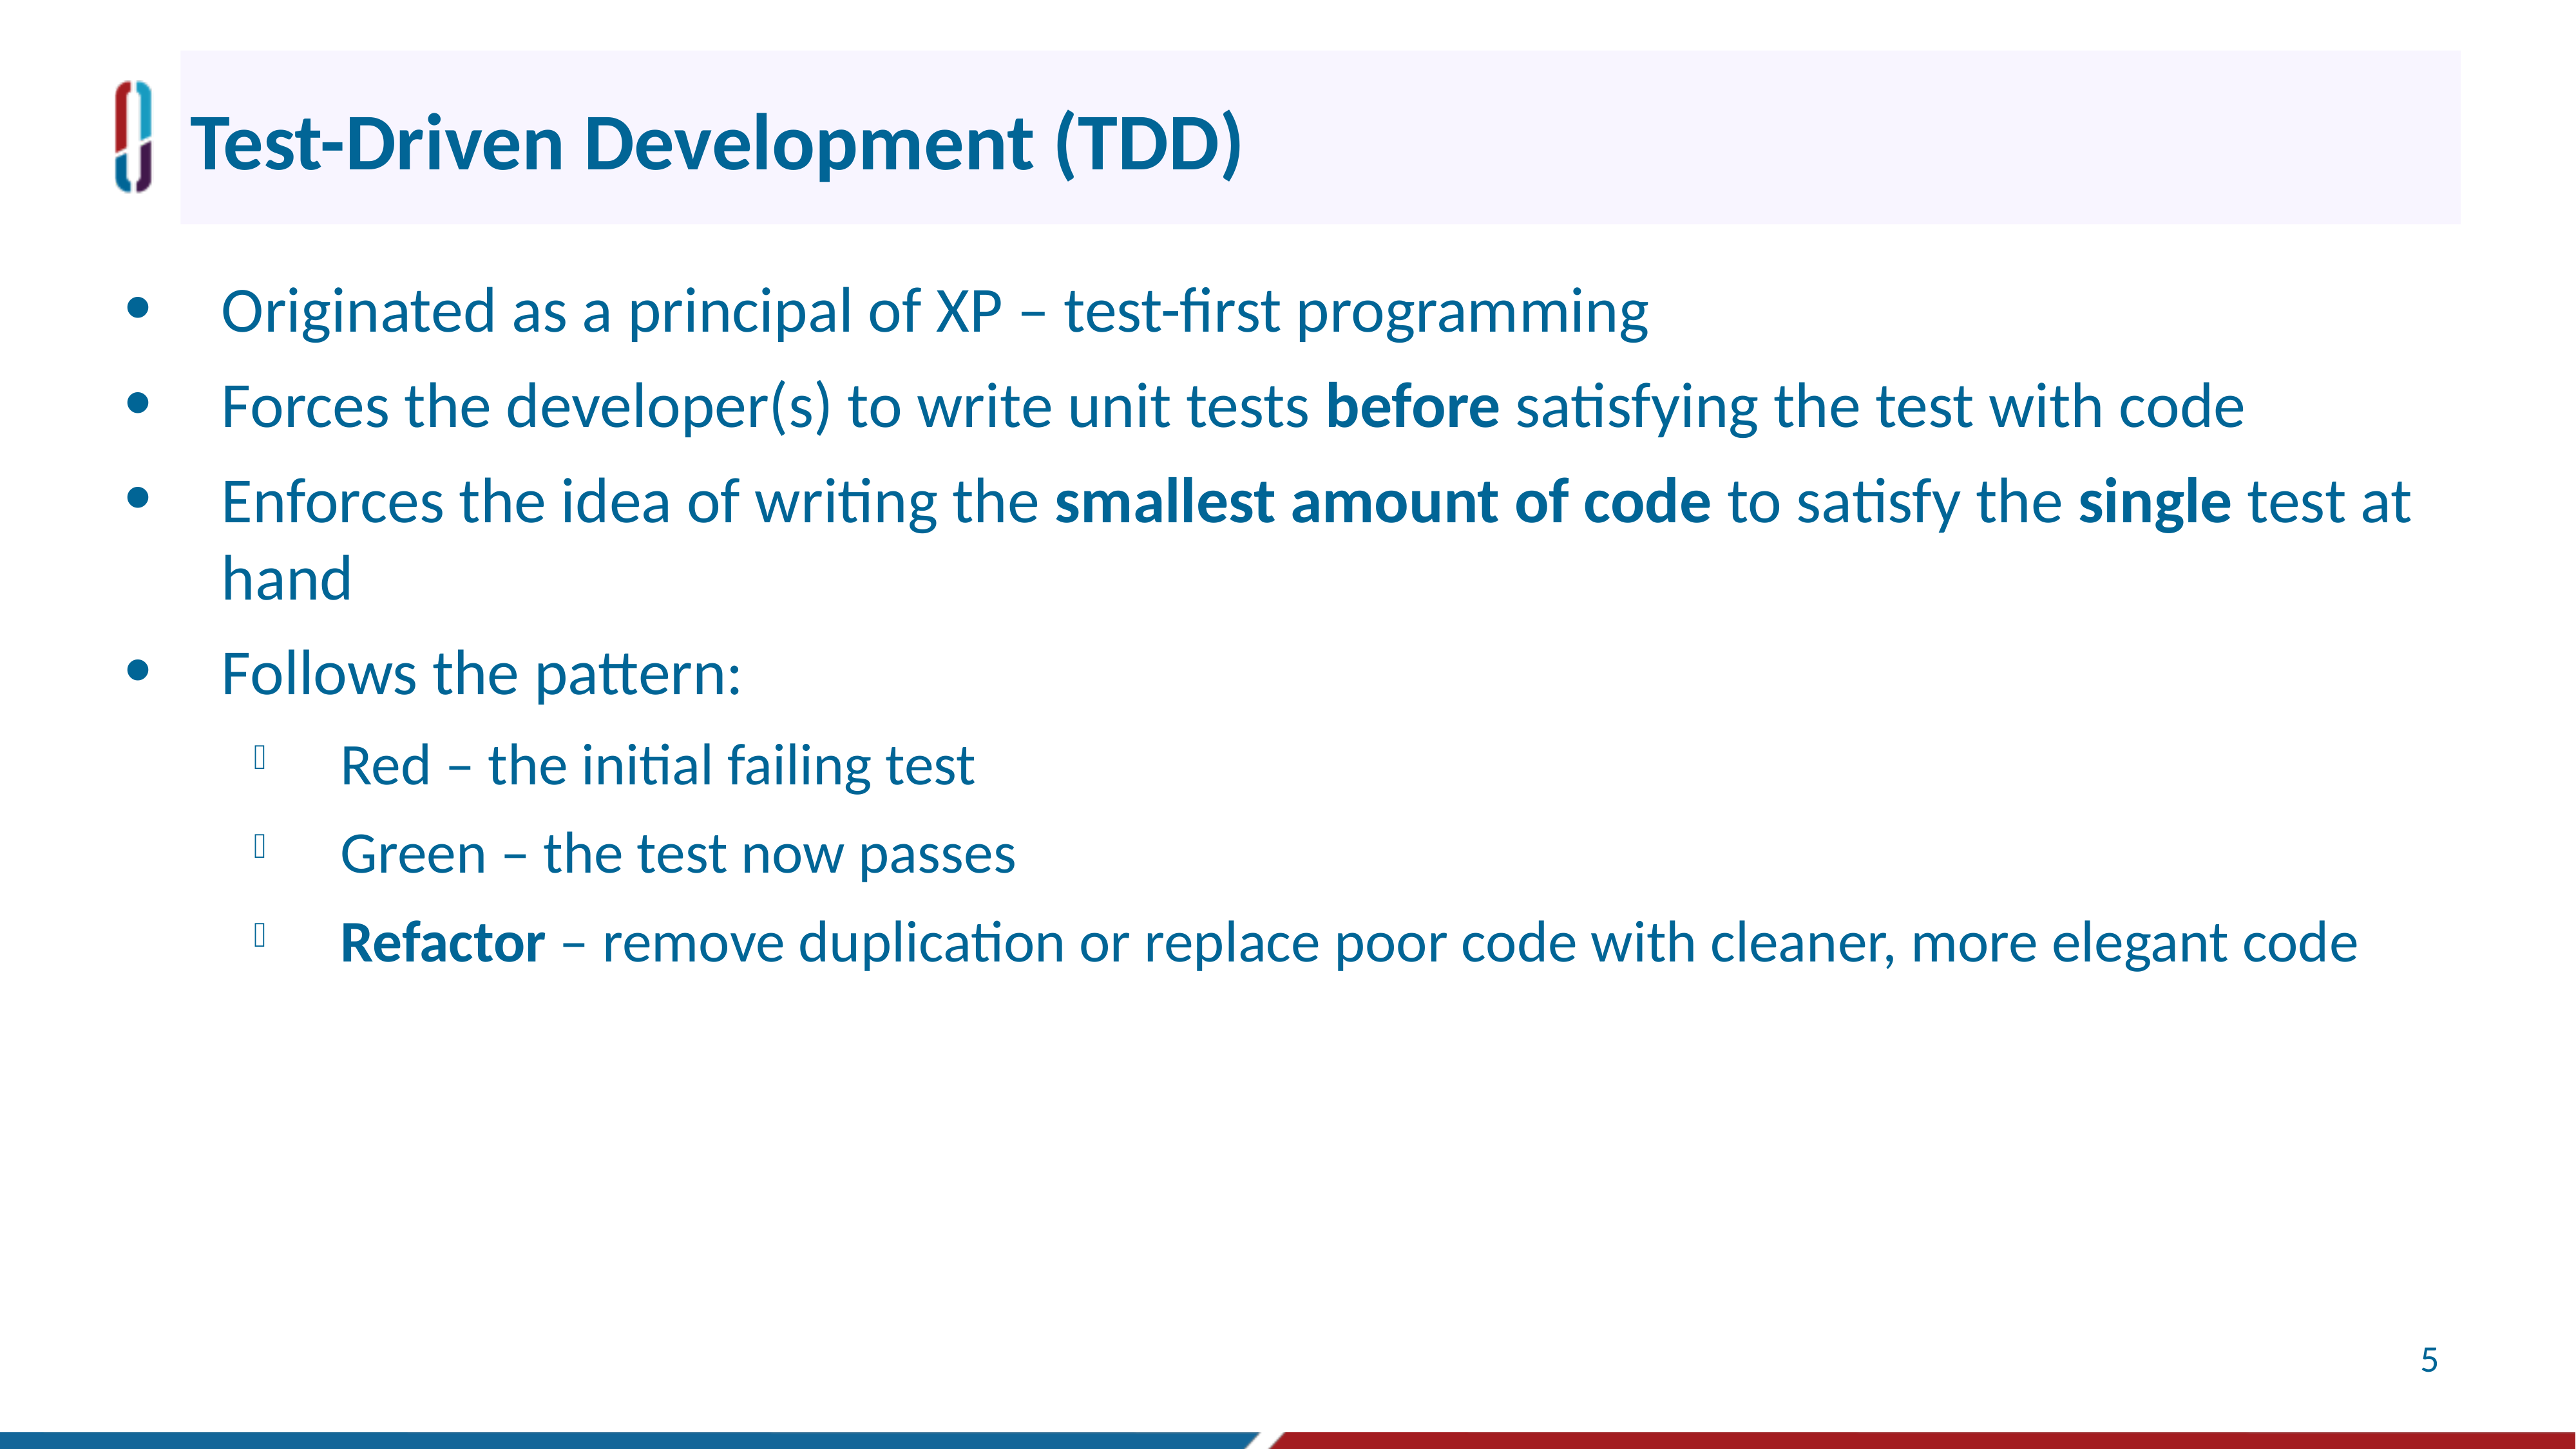

# Test-Driven Development (TDD)
Originated as a principal of XP – test-first programming
Forces the developer(s) to write unit tests before satisfying the test with code
Enforces the idea of writing the smallest amount of code to satisfy the single test at hand
Follows the pattern:
Red – the initial failing test
Green – the test now passes
Refactor – remove duplication or replace poor code with cleaner, more elegant code